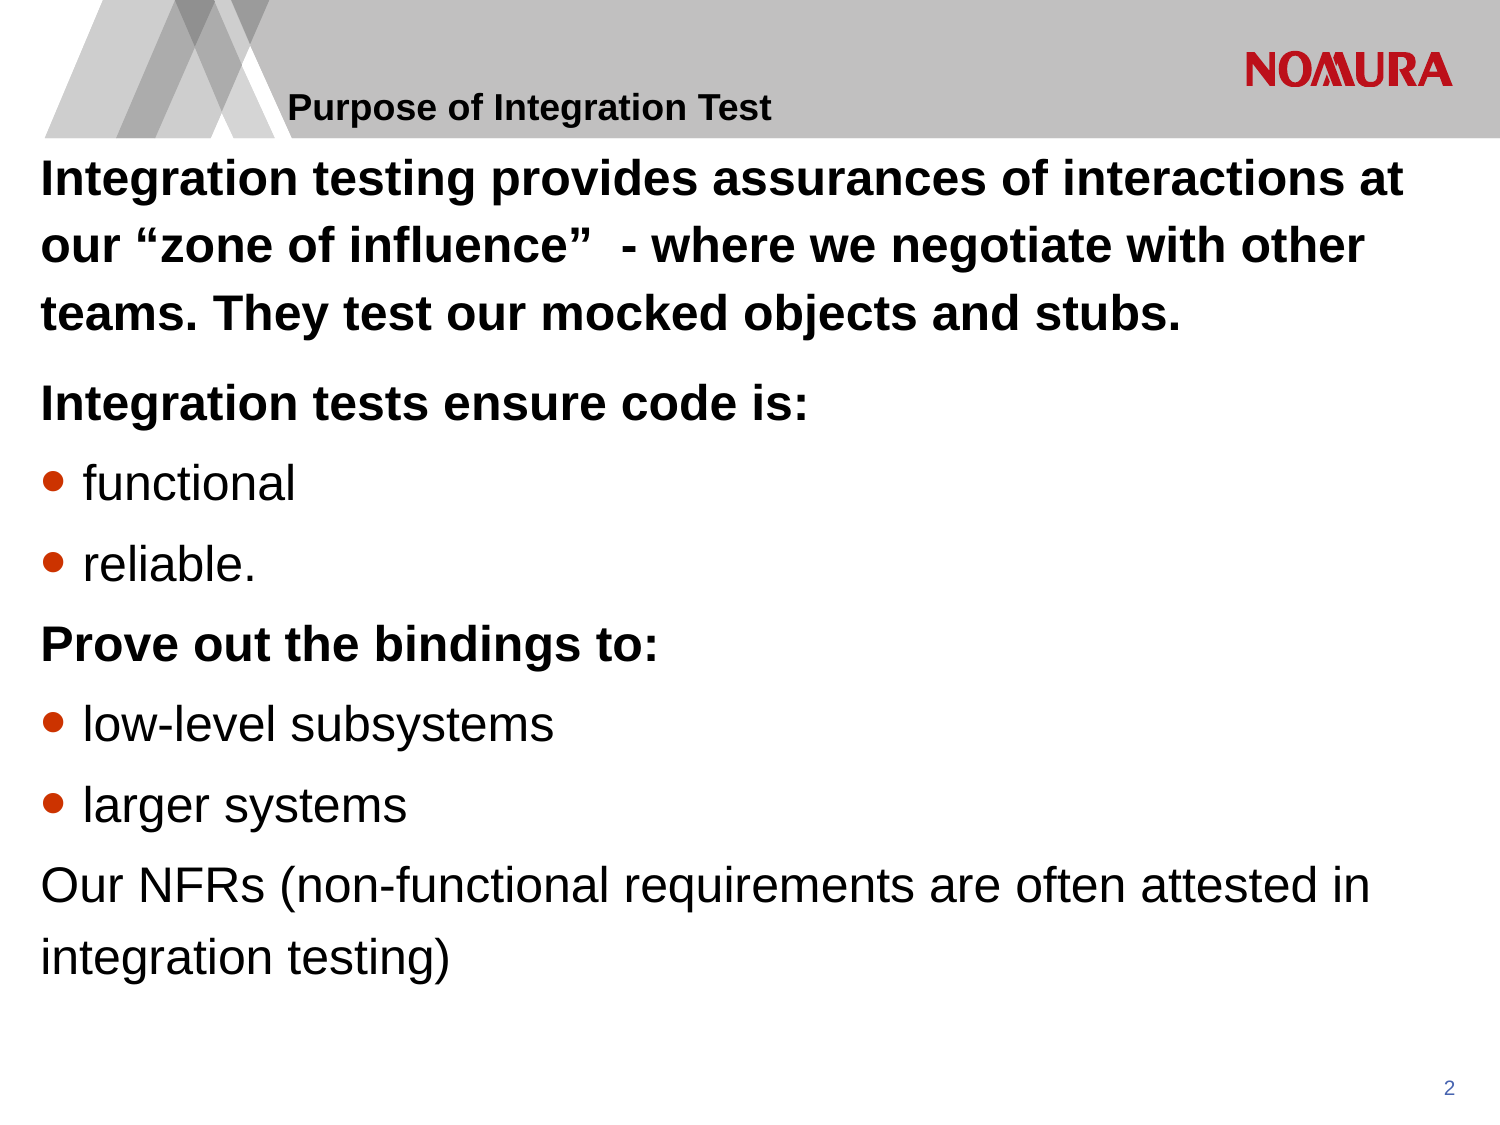

# Purpose of Integration Test
Integration testing provides assurances of interactions at our “zone of influence”  - where we negotiate with other teams. They test our mocked objects and stubs.

Integration tests ensure code is:
 functional
 reliable.
Prove out the bindings to:
 low-level subsystems
 larger systems
Our NFRs (non-functional requirements are often attested in integration testing)
2